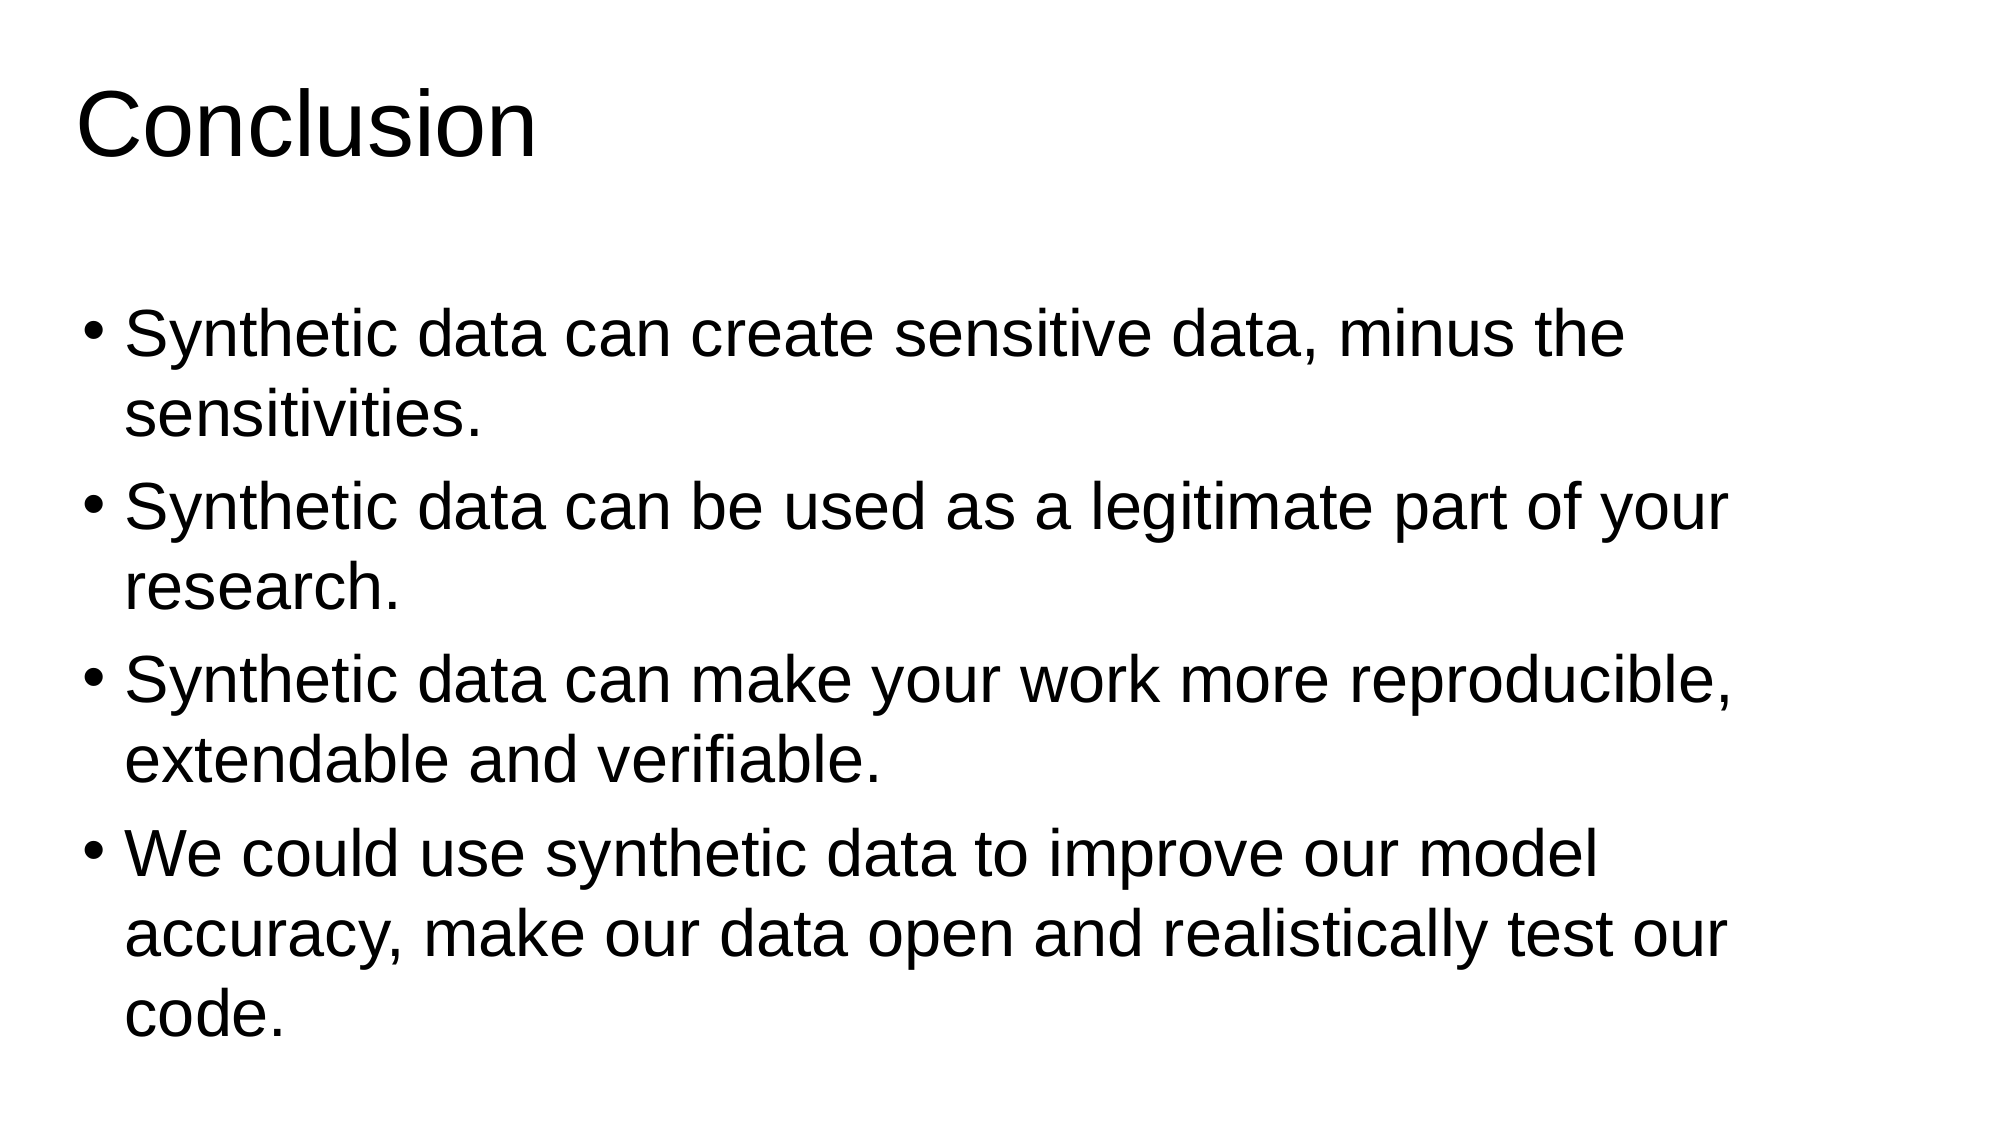

# Conclusion
Synthetic data can create sensitive data, minus the sensitivities.
Synthetic data can be used as a legitimate part of your research.
Synthetic data can make your work more reproducible, extendable and verifiable.
We could use synthetic data to improve our model accuracy, make our data open and realistically test our code.